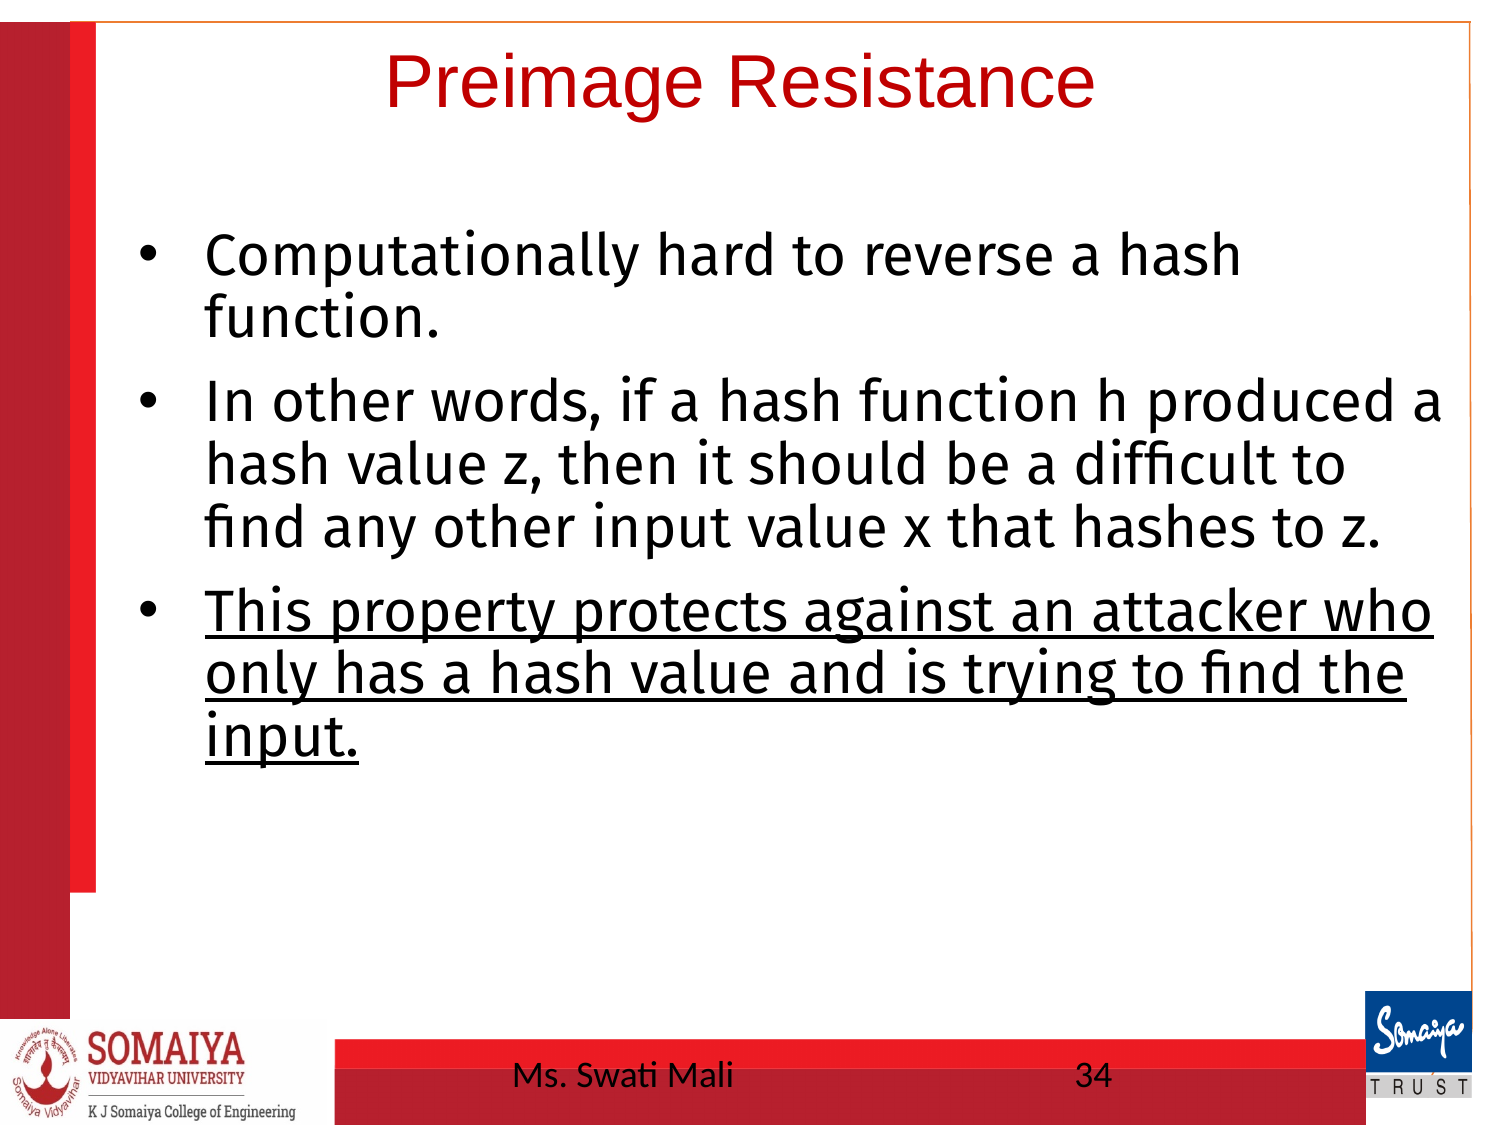

# Preimage Resistance
Computationally hard to reverse a hash function.
In other words, if a hash function h produced a hash value z, then it should be a difficult to find any other input value x that hashes to z.
This property protects against an attacker who only has a hash value and is trying to find the input.
Ms. Swati Mali
34